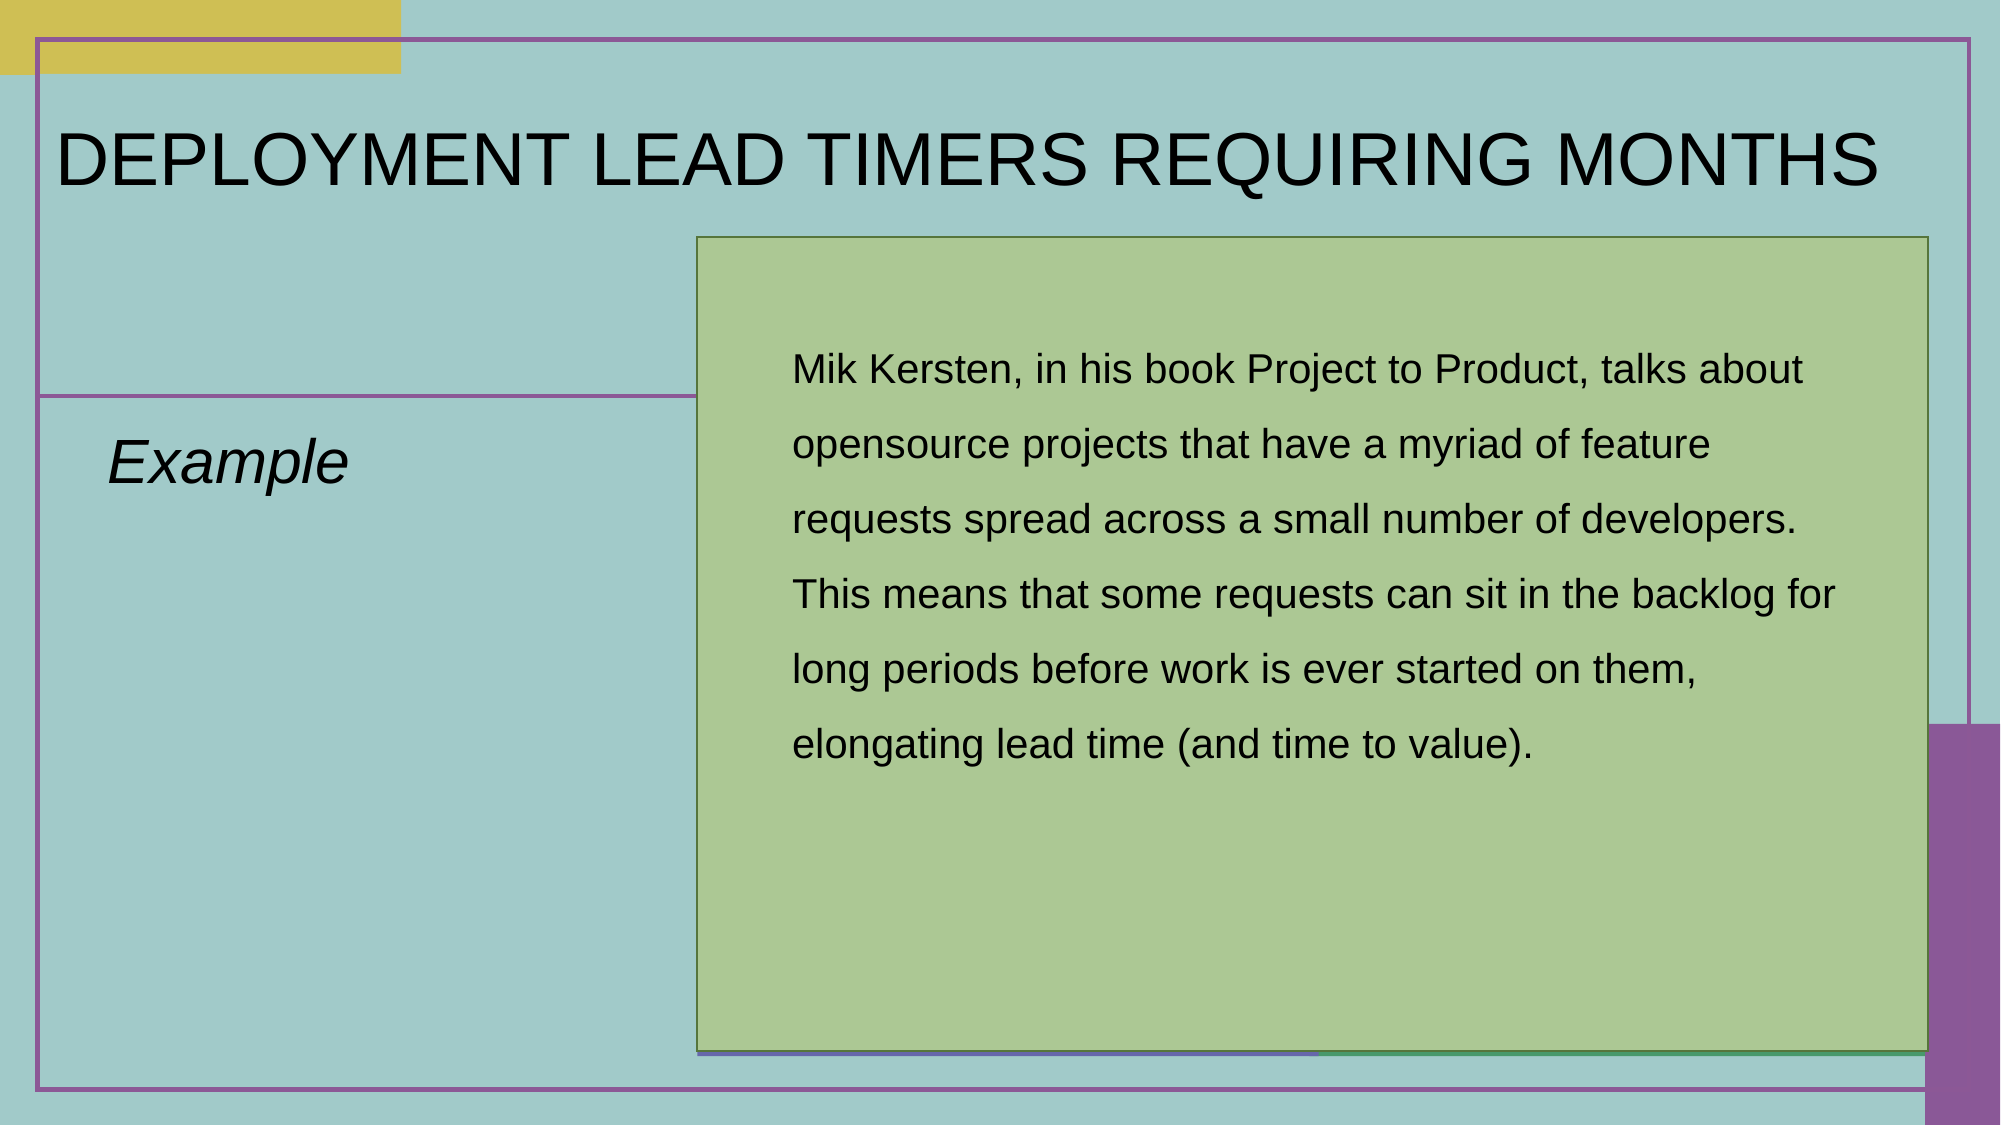

# Deployment Lead Timers Requiring Months

Mik Kersten, in his book Project to Product, talks about opensource projects that have a myriad of feature requests spread across a small number of developers. This means that some requests can sit in the backlog for long periods before work is ever started on them, elongating lead time (and time to value).
Example